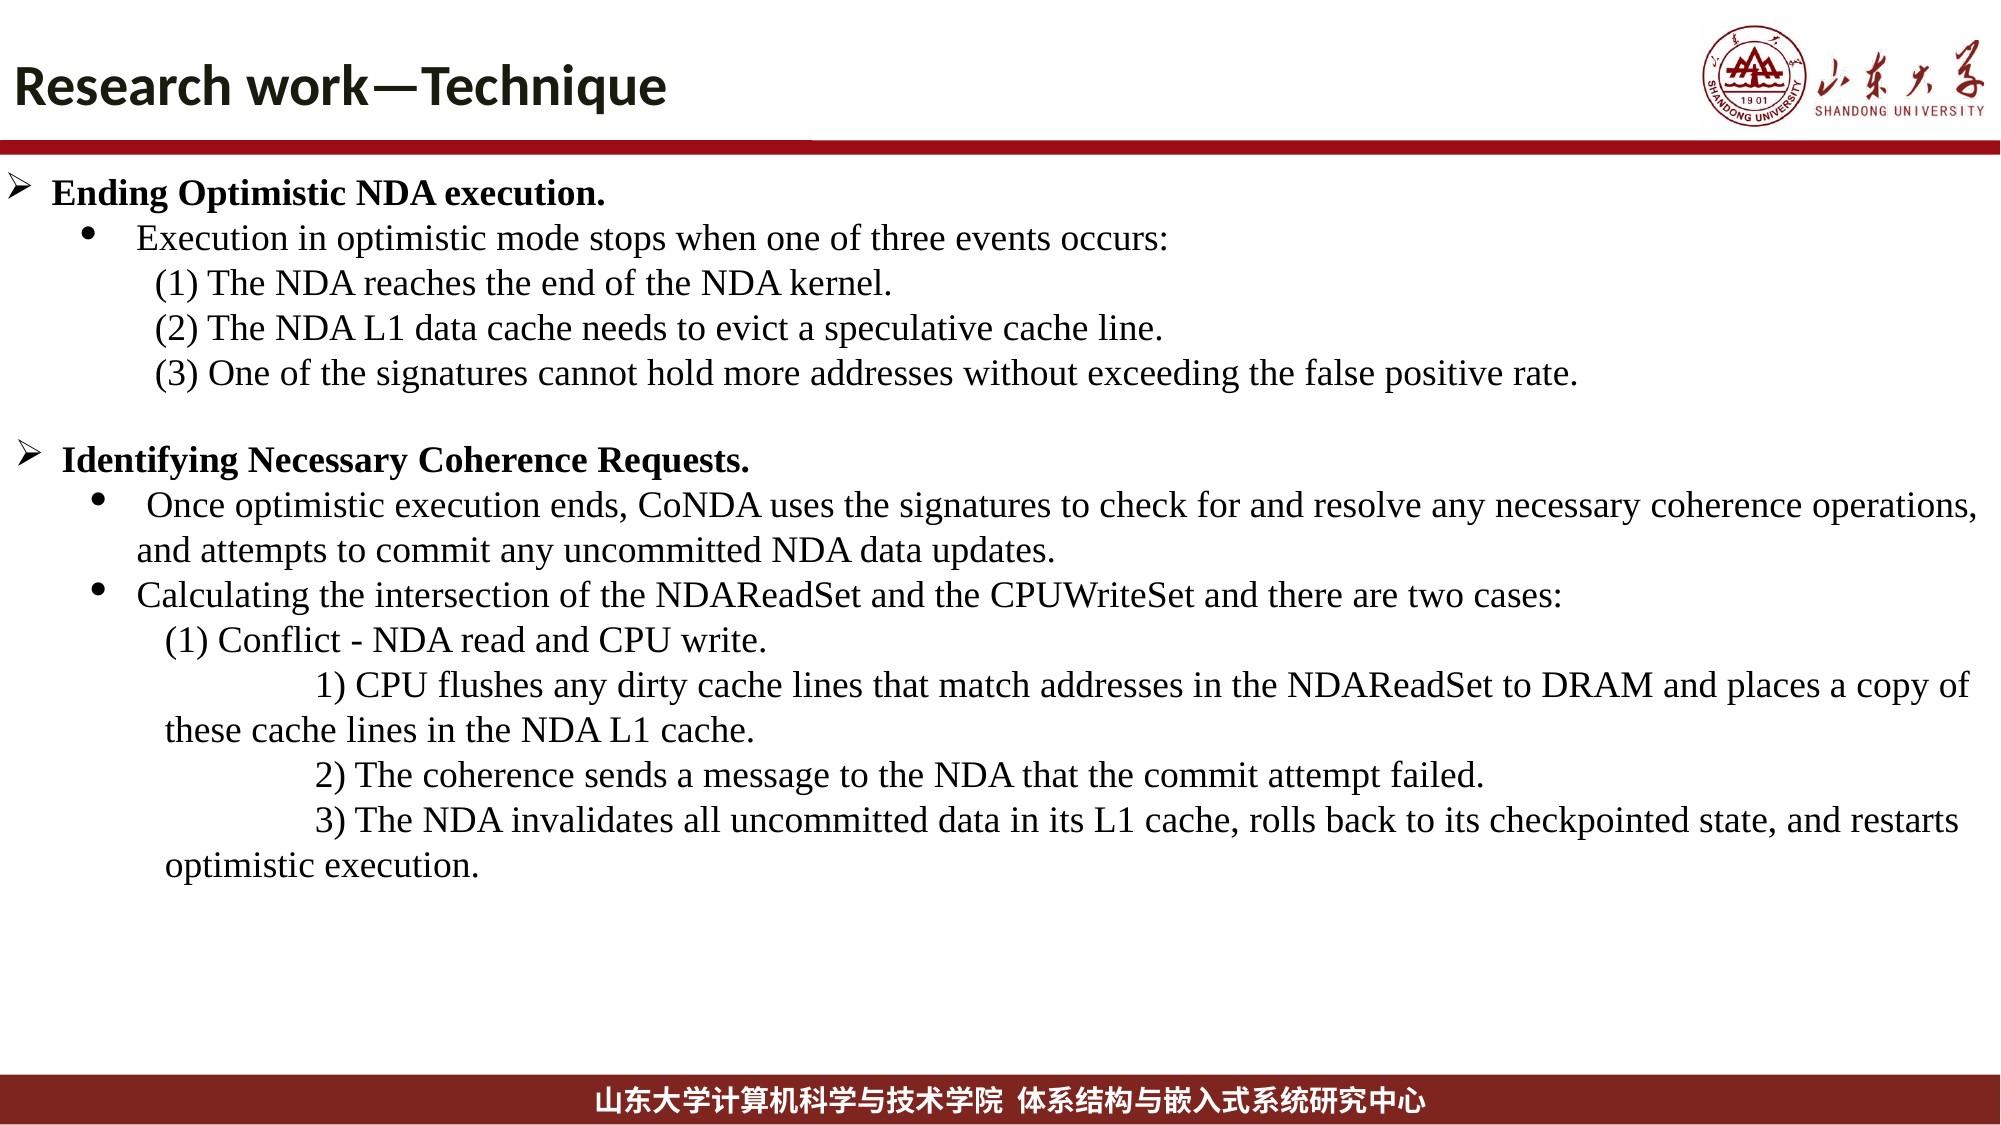

# Research work—Technique
Ending Optimistic NDA execution.
 Execution in optimistic mode stops when one of three events occurs:
(1) The NDA reaches the end of the NDA kernel.
(2) The NDA L1 data cache needs to evict a speculative cache line.
(3) One of the signatures cannot hold more addresses without exceeding the false positive rate.
Identifying Necessary Coherence Requests.
 Once optimistic execution ends, CoNDA uses the signatures to check for and resolve any necessary coherence operations, and attempts to commit any uncommitted NDA data updates.
Calculating the intersection of the NDAReadSet and the CPUWriteSet and there are two cases:
(1) Conflict - NDA read and CPU write.
	1) CPU flushes any dirty cache lines that match addresses in the NDAReadSet to DRAM and places a copy of these cache lines in the NDA L1 cache.
	2) The coherence sends a message to the NDA that the commit attempt failed.
	3) The NDA invalidates all uncommitted data in its L1 cache, rolls back to its checkpointed state, and restarts optimistic execution.